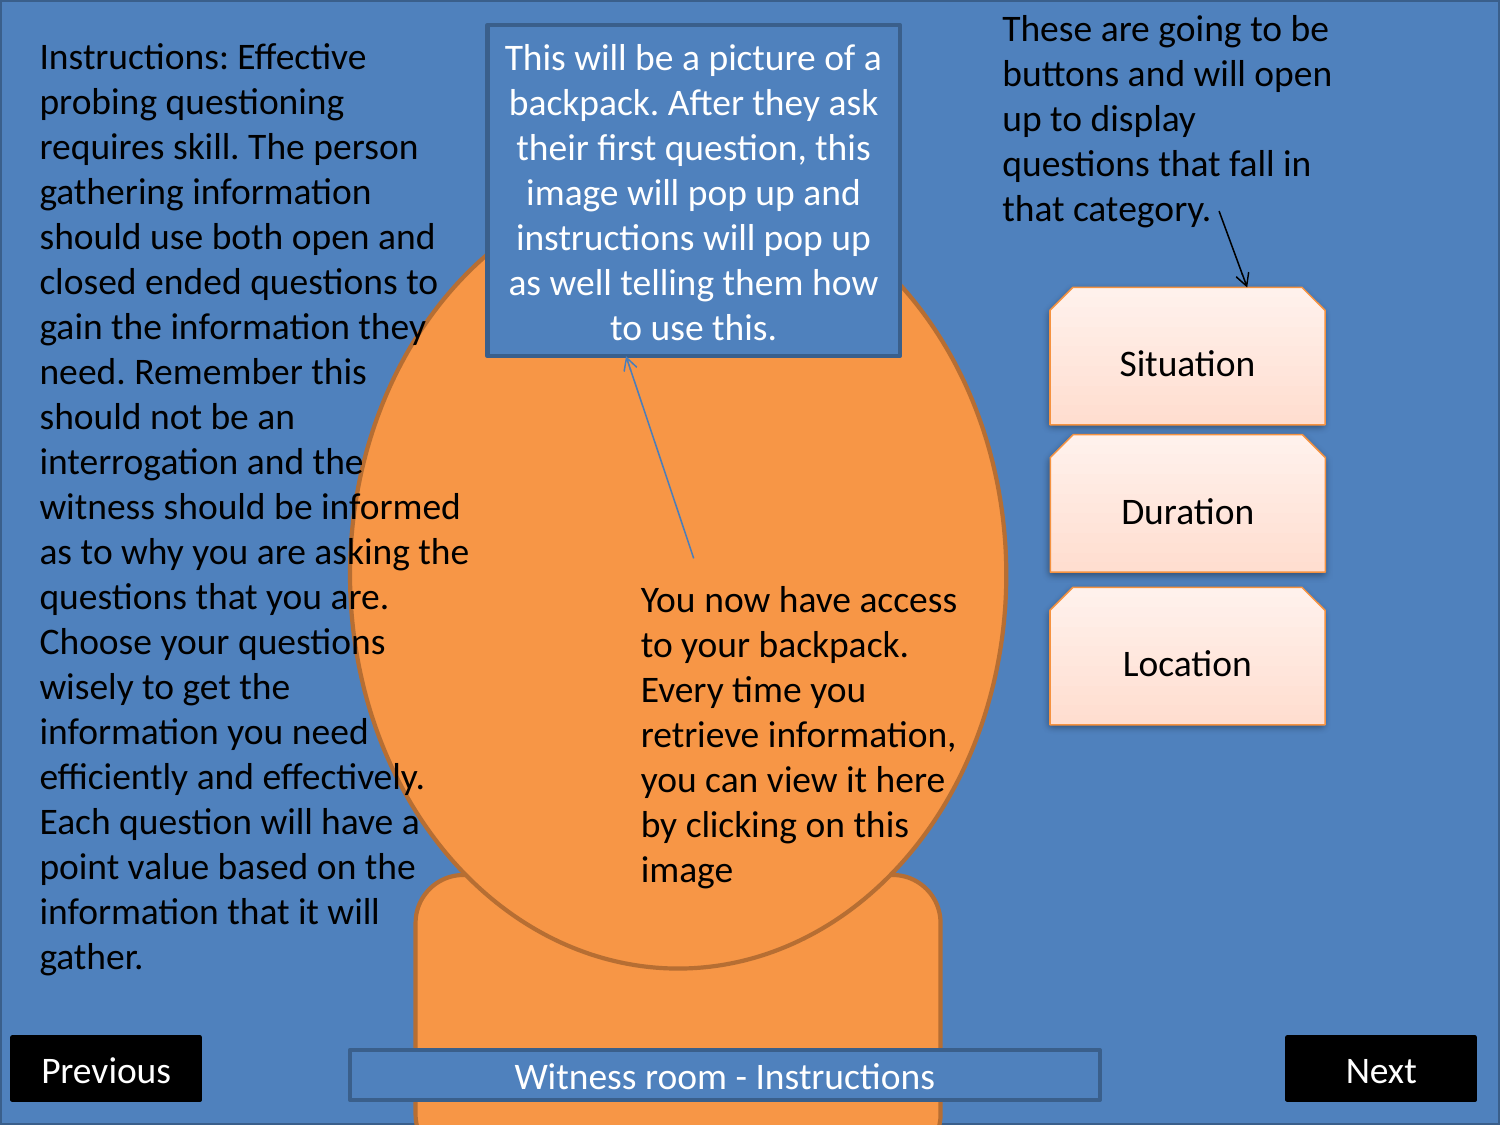

These are going to be buttons and will open up to display questions that fall in that category.
Instructions: Effective probing questioning requires skill. The person gathering information should use both open and closed ended questions to gain the information they need. Remember this should not be an interrogation and the witness should be informed as to why you are asking the questions that you are. Choose your questions wisely to get the information you need efficiently and effectively. Each question will have a point value based on the information that it will gather.
This will be a picture of a backpack. After they ask their first question, this image will pop up and instructions will pop up as well telling them how to use this.
#

Situation
Duration
You now have access to your backpack. Every time you retrieve information, you can view it here by clicking on this image
Location

Previous
Next
Witness room - Instructions